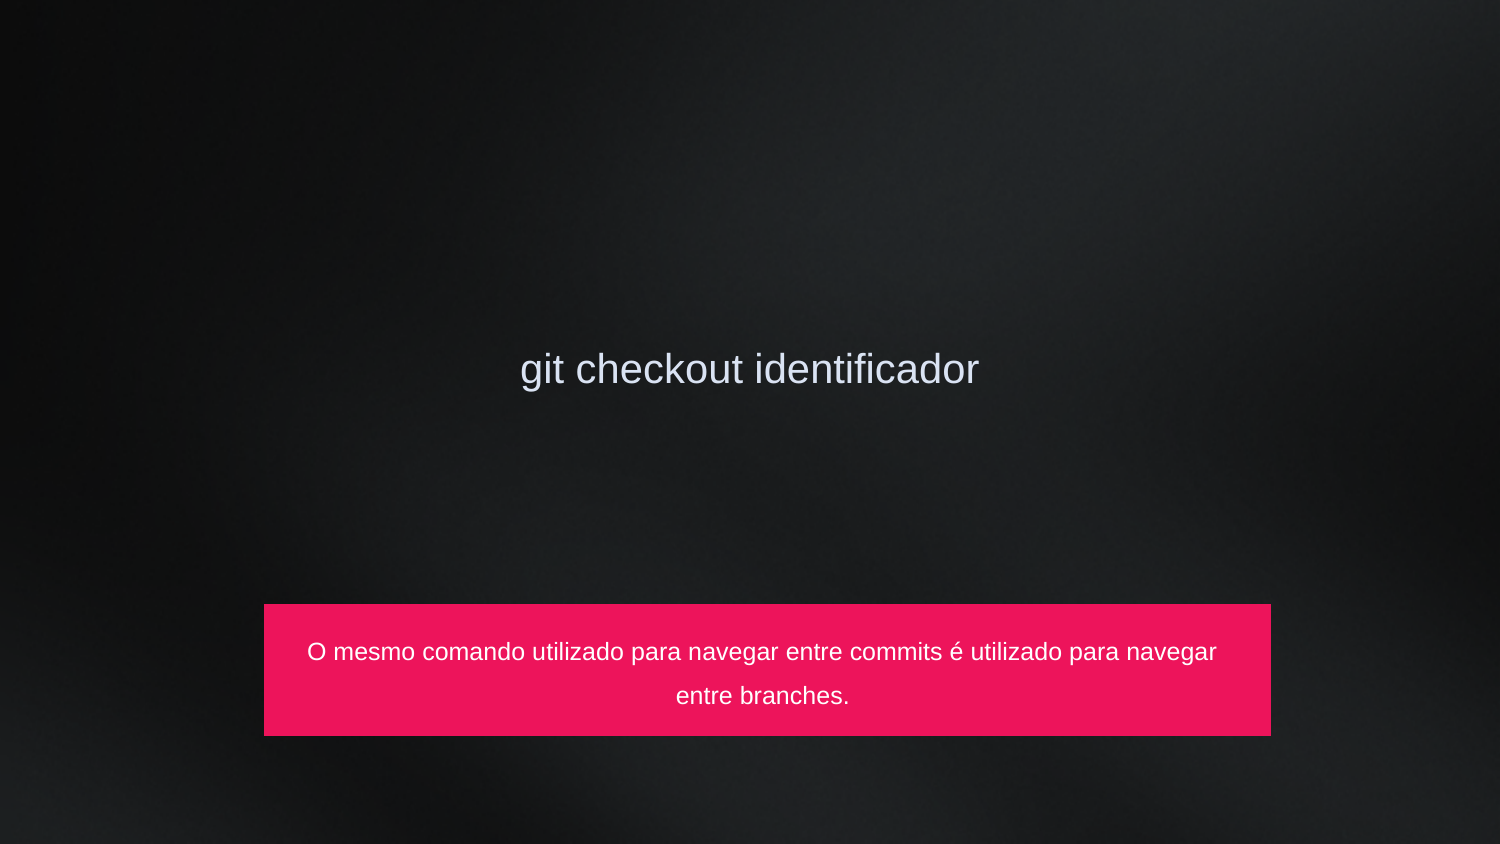

git checkout identificador

O mesmo comando utilizado para navegar entre commits é utilizado para navegar entre branches.